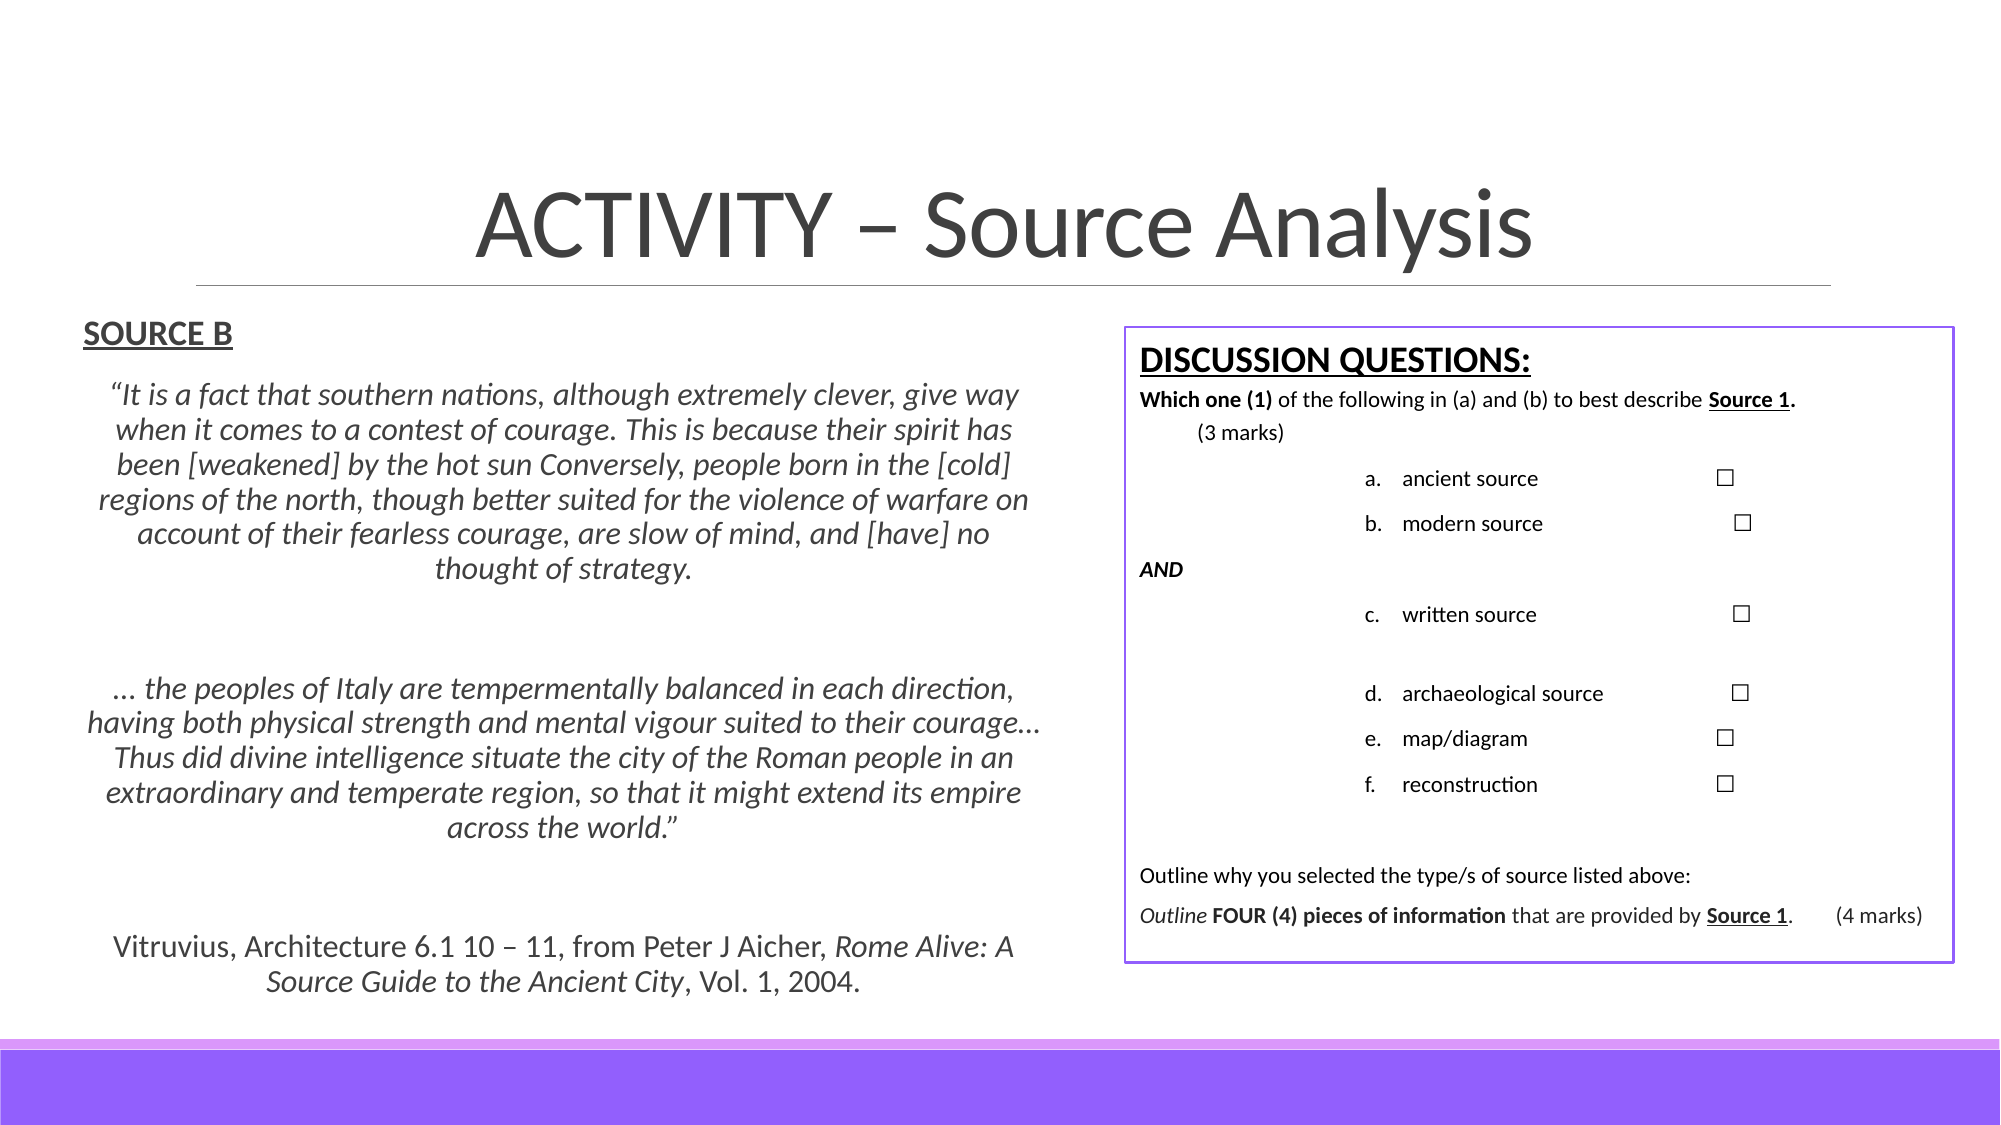

# ACTIVITY – Source Analysis
SOURCE B
“It is a fact that southern nations, although extremely clever, give way when it comes to a contest of courage. This is because their spirit has been [weakened] by the hot sun Conversely, people born in the [cold] regions of the north, though better suited for the violence of warfare on account of their fearless courage, are slow of mind, and [have] no thought of strategy.

... the peoples of Italy are tempermentally balanced in each direction, having both physical strength and mental vigour suited to their courage… Thus did divine intelligence situate the city of the Roman people in an extraordinary and temperate region, so that it might extend its empire across the world.”

Vitruvius, Architecture 6.1 10 – 11, from Peter J Aicher, Rome Alive: A Source Guide to the Ancient City, Vol. 1, 2004.
DISCUSSION QUESTIONS:
Which one (1) of the following in (a) and (b) to best describe Source 1.                                       (3 marks)
ancient source	                               ☐
modern source                                    ☐
AND
written source                                     ☐
archaeological source                        ☐
map/diagram	                               ☐
reconstruction	                               ☐

Outline why you selected the type/s of source listed above:
Outline FOUR (4) pieces of information that are provided by Source 1.        (4 marks)